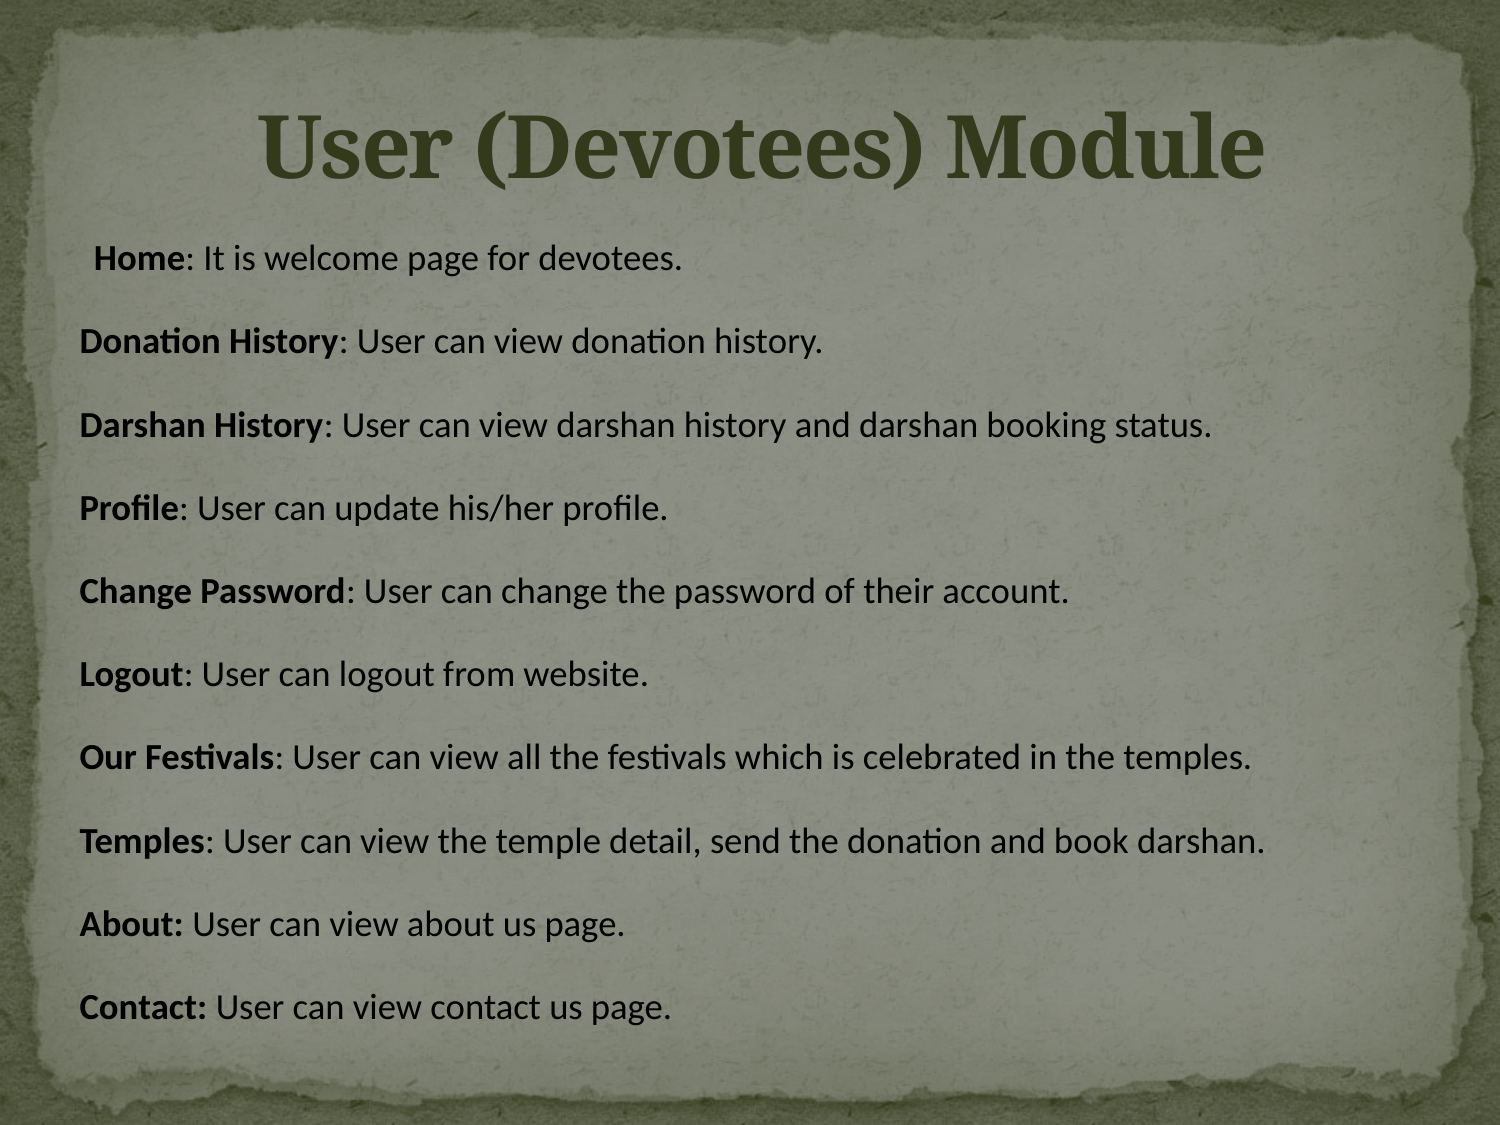

# User (Devotees) Module
Home: It is welcome page for devotees.
Donation History: User can view donation history.
Darshan History: User can view darshan history and darshan booking status.
Profile: User can update his/her profile.
Change Password: User can change the password of their account.
Logout: User can logout from website.
Our Festivals: User can view all the festivals which is celebrated in the temples.
Temples: User can view the temple detail, send the donation and book darshan.
About: User can view about us page.
Contact: User can view contact us page.